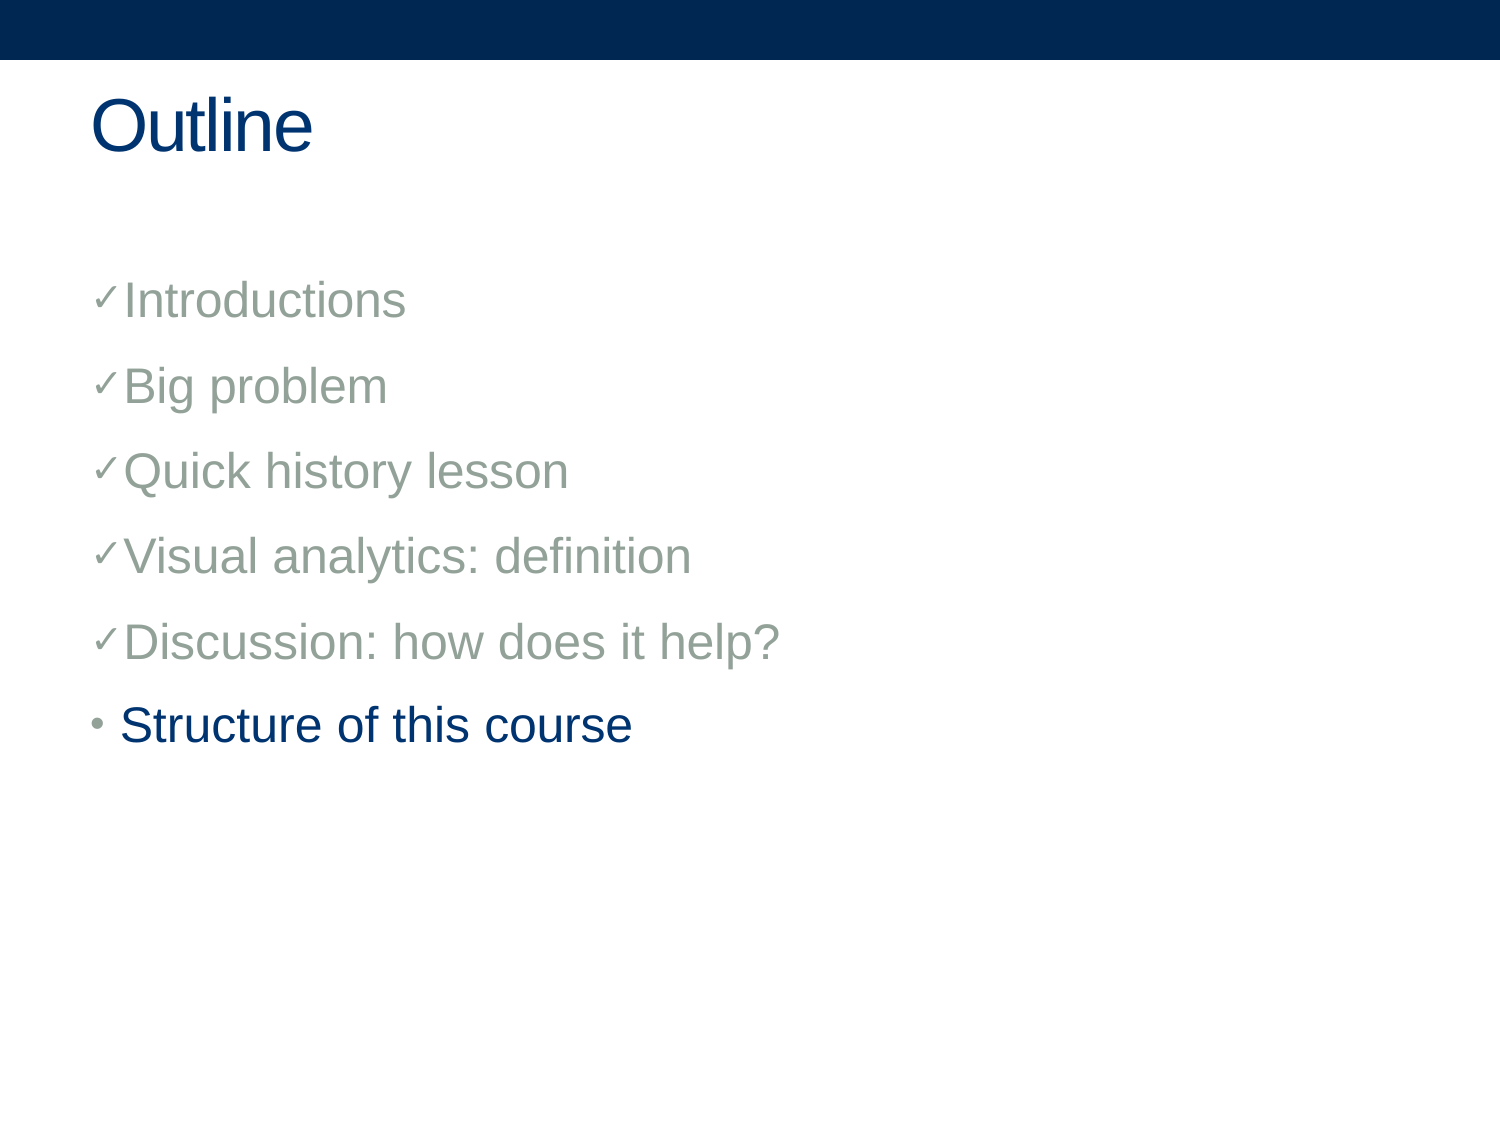

# Outline
Introductions
Big problem
Quick history lesson
Visual analytics: definition
Discussion: how does it help?
Structure of this course